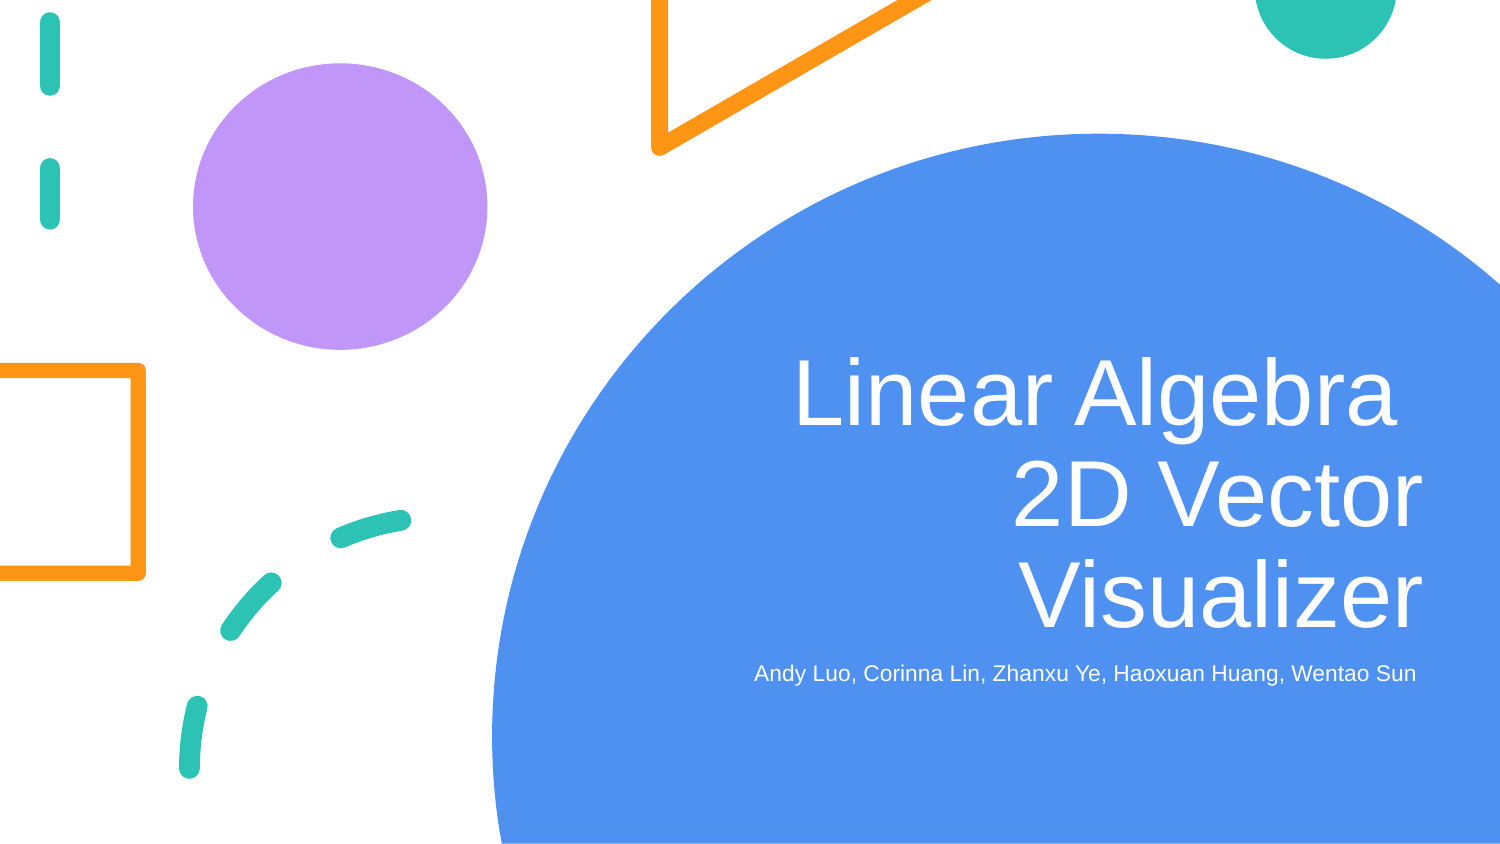

# Linear Algebra 2D Vector Visualizer
Andy Luo, Corinna Lin, Zhanxu Ye, Haoxuan Huang, Wentao Sun